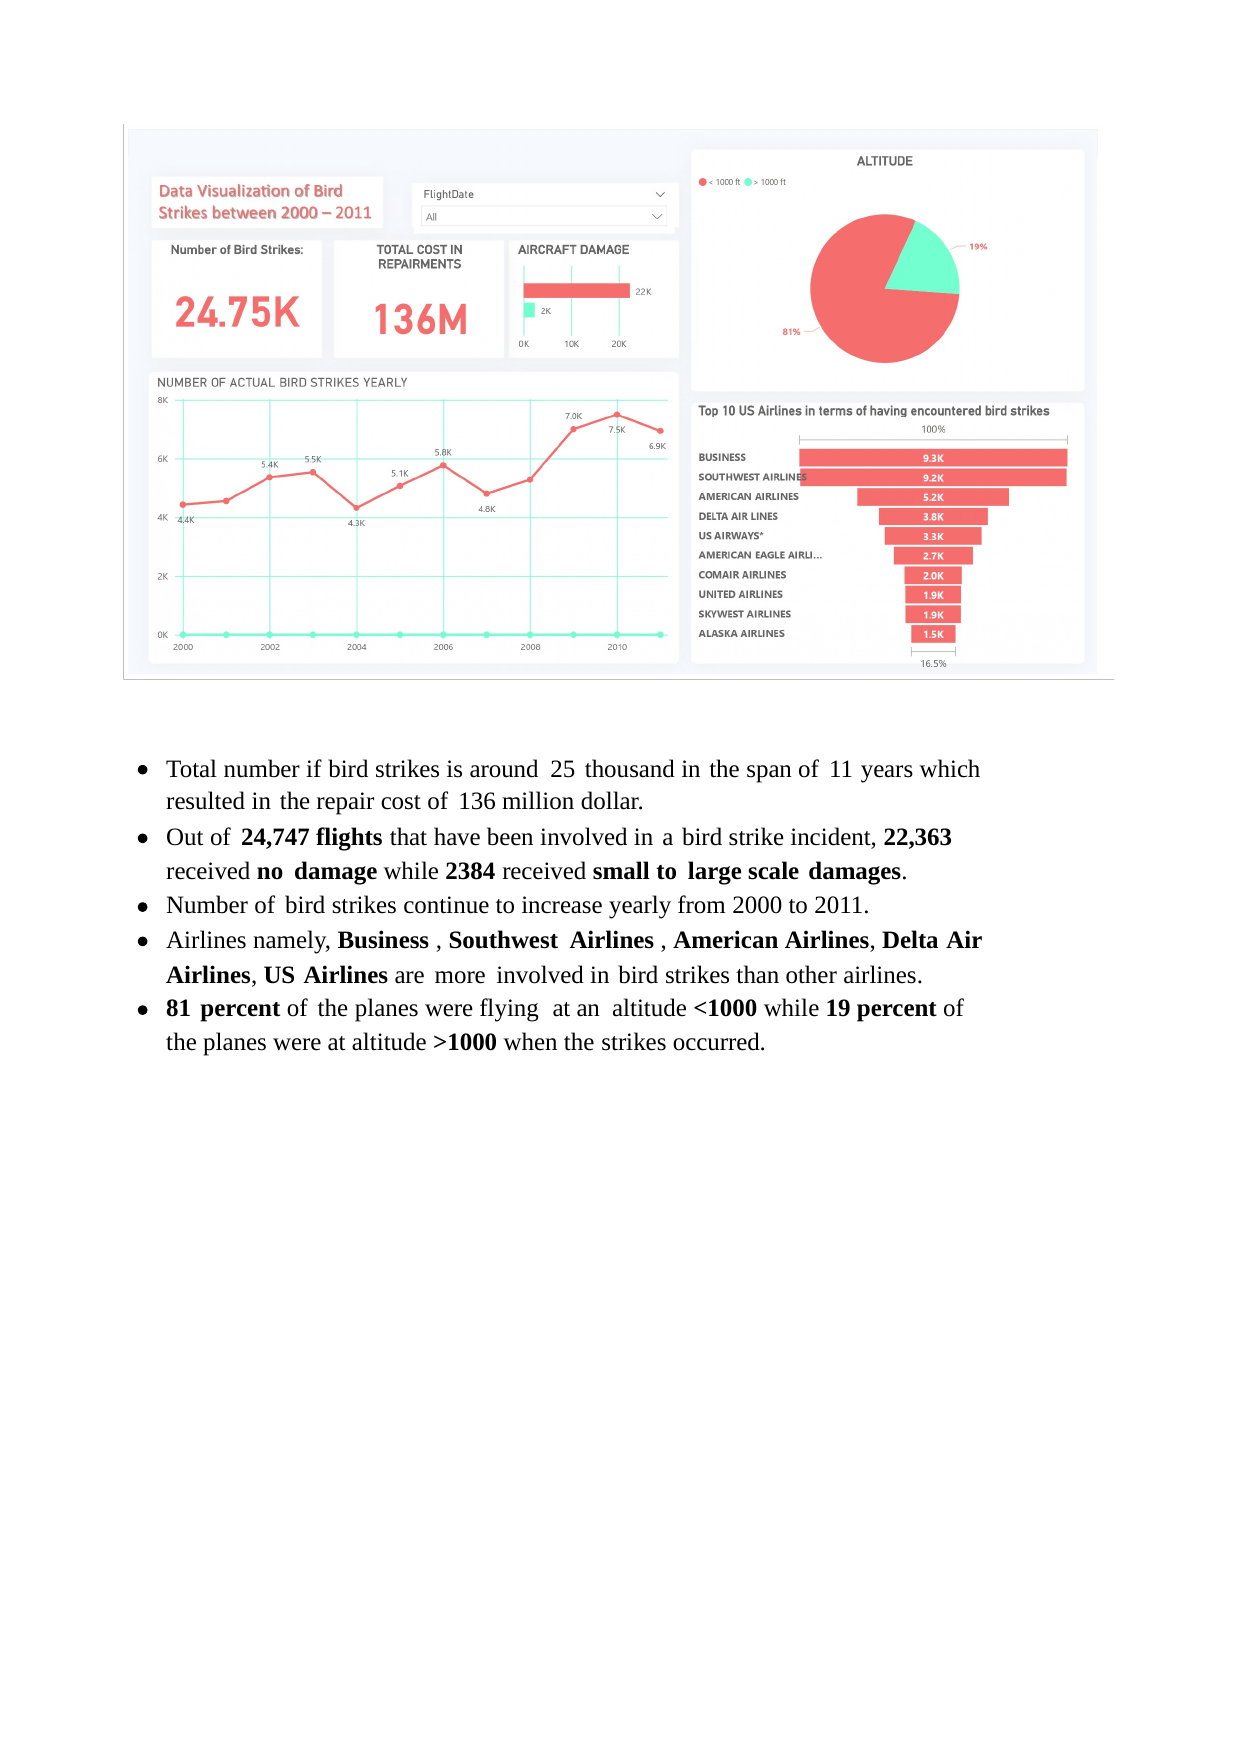

Total number if bird strikes is around 25 thousand in the span of 11 years which
resulted in the repair cost of 136 million dollar.
Out of 24,747 flights that have been involved in a bird strike incident, 22,363
received no damage while 2384 received small to large scale damages.
Number of bird strikes continue to increase yearly from 2000 to 2011.
Airlines namely, Business , Southwest Airlines , American Airlines, Delta Air
Airlines, US Airlines are more involved in bird strikes than other airlines.
81 percent of the planes were flying  at an altitude <1000 while 19 percent of
the planes were at altitude >1000 when the strikes occurred.